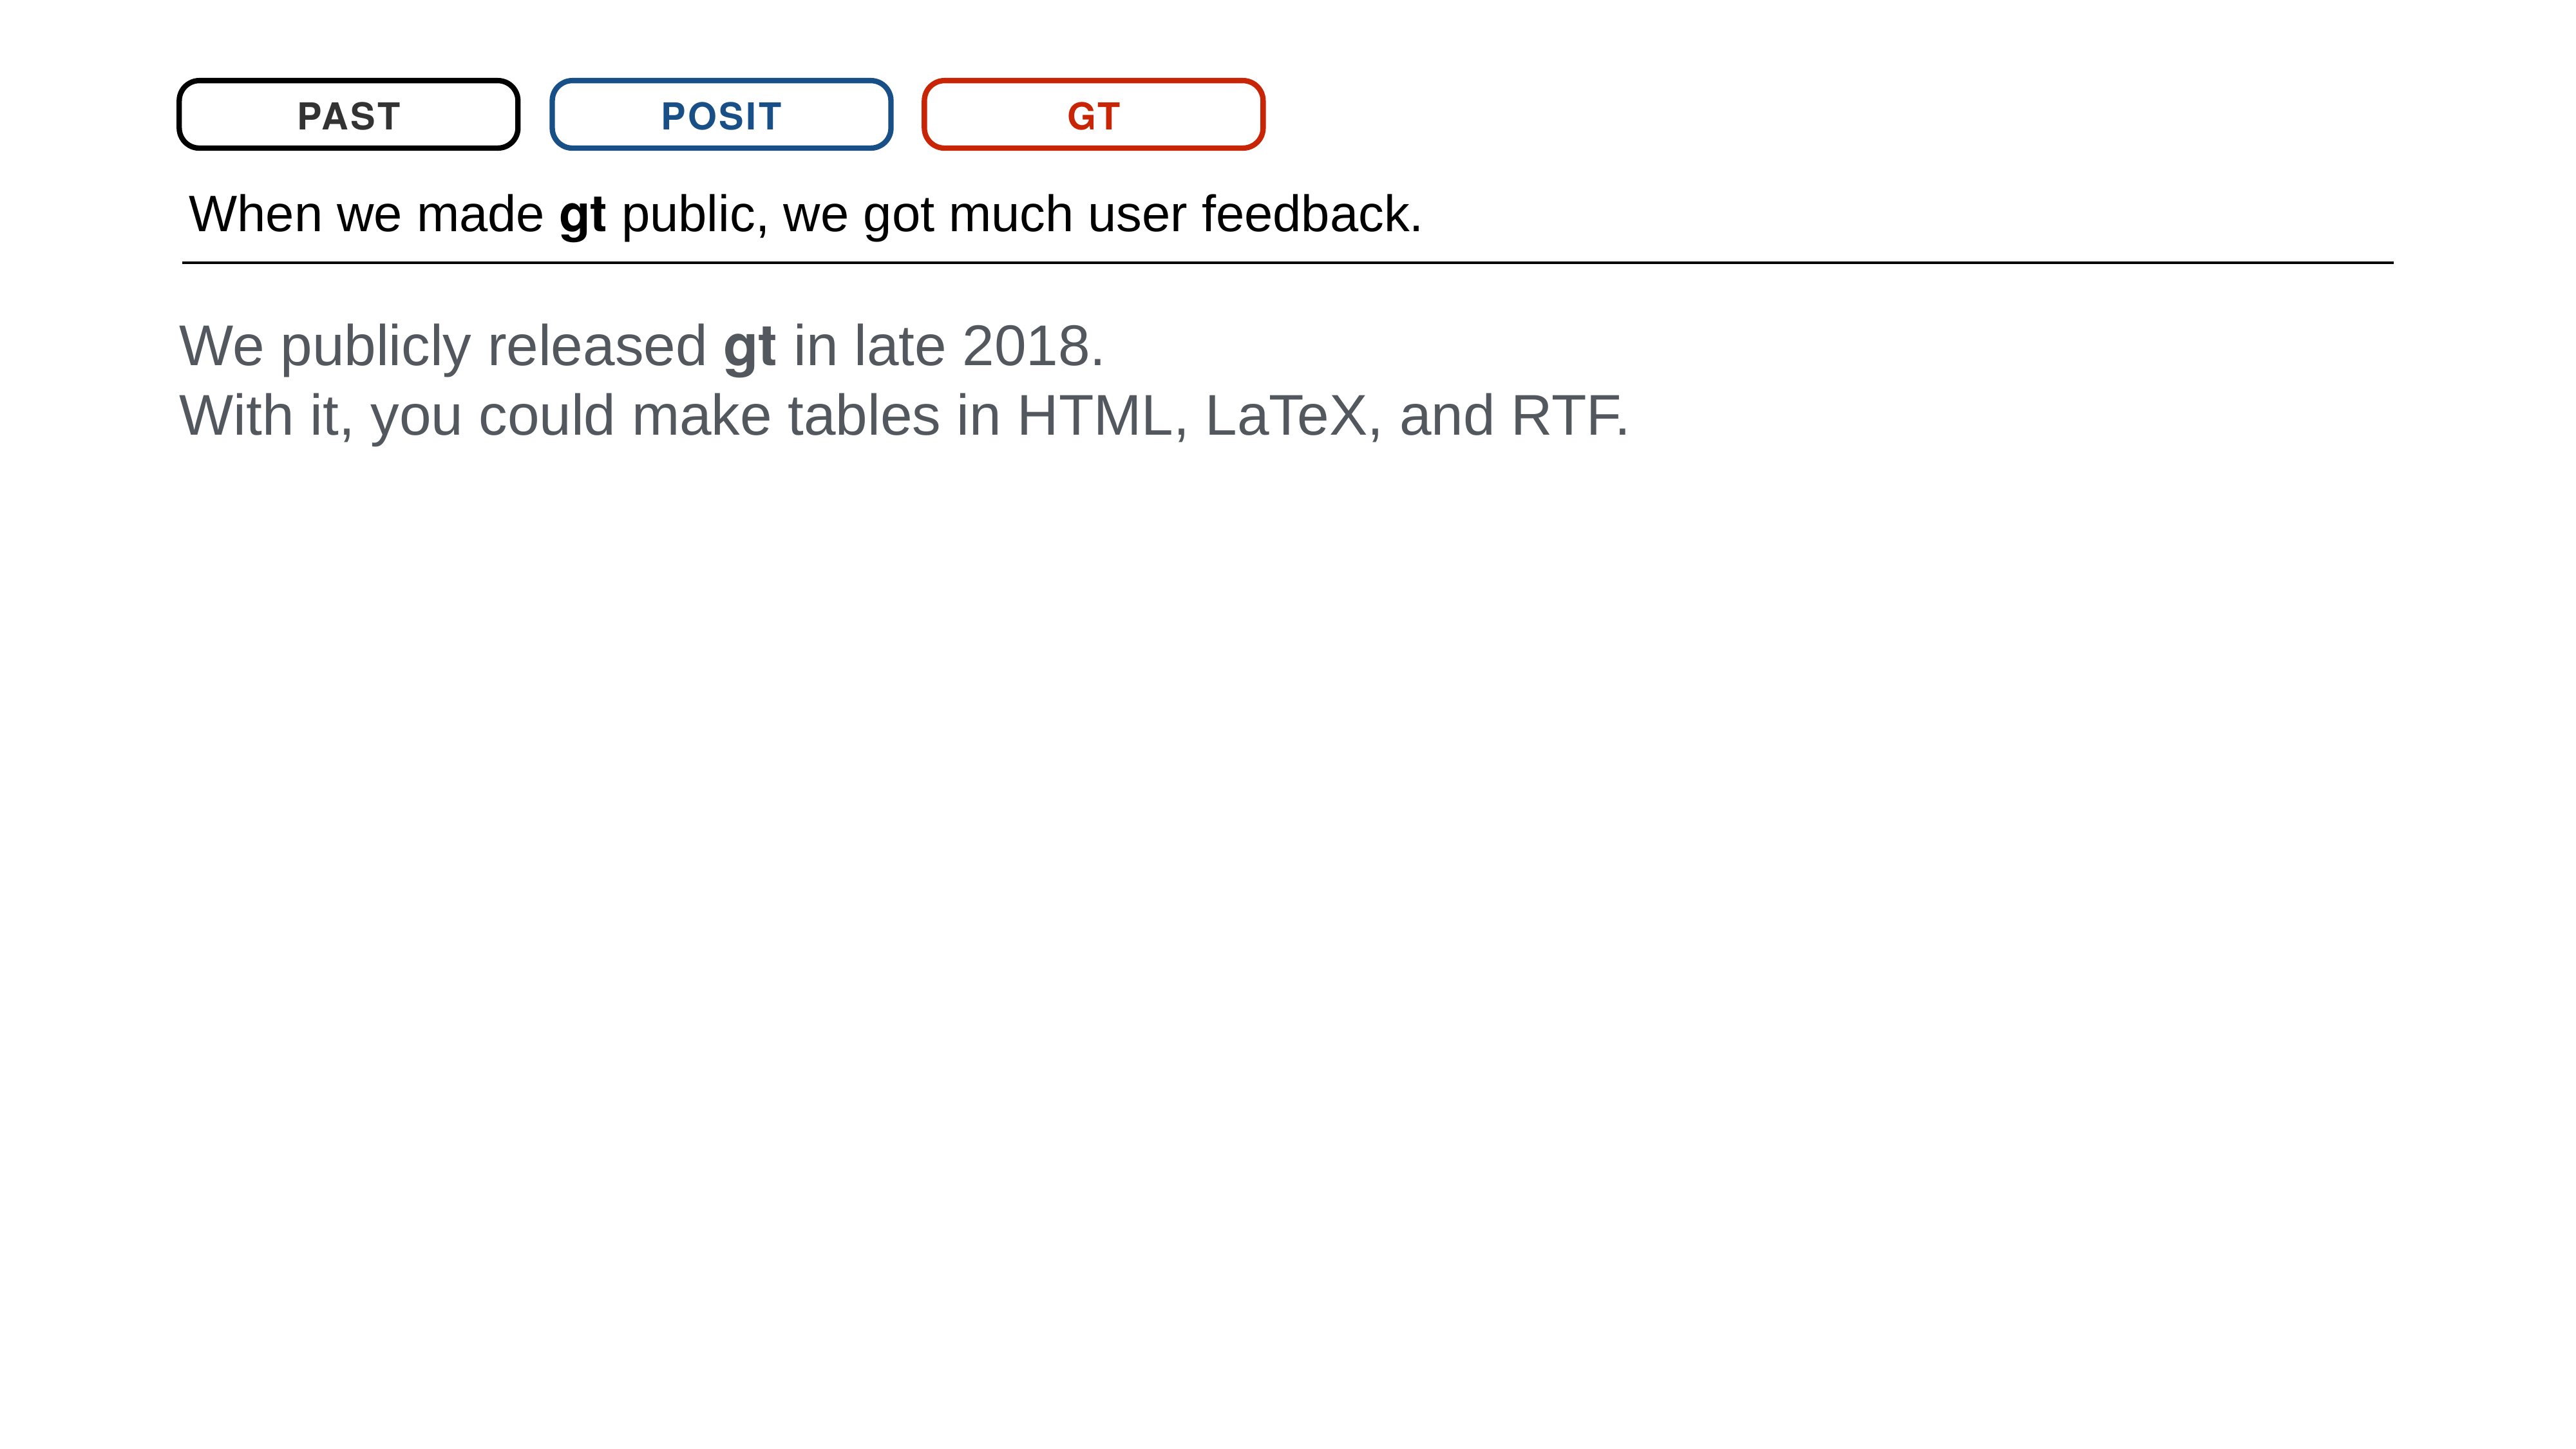

PAST

POSIT

GT
When we made gt public, we got much user feedback.

We publicly released gt in late 2018.
With it, you could make tables in HTML, LaTeX, and RTF.